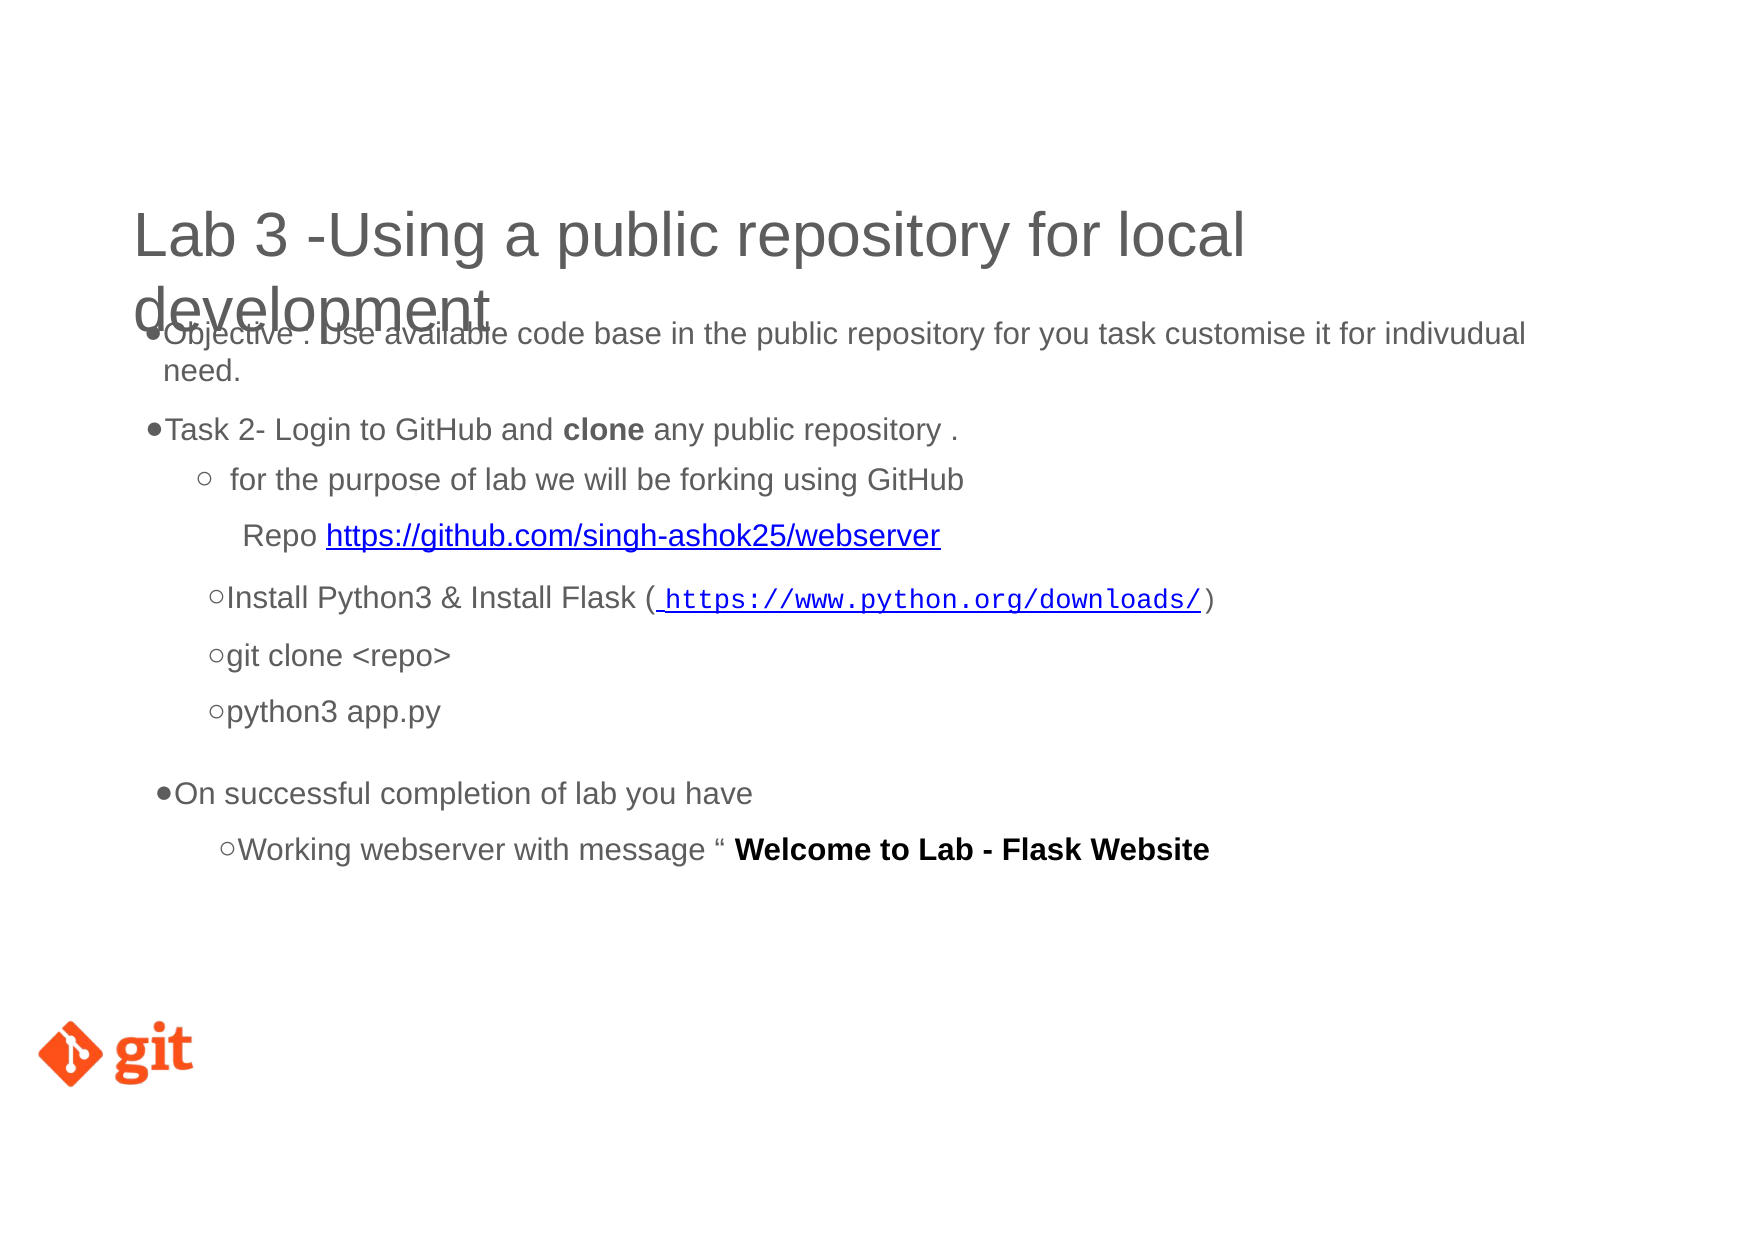

# Lab 3 -Using a public repository for local development
Objective : Use available code base in the public repository for you task customise it for indivudual need.
Task 2- Login to GitHub and clone any public repository .
for the purpose of lab we will be forking using GitHub
Repo https://github.com/singh-ashok25/webserver
Install Python3 & Install Flask ( https://www.python.org/downloads/)
git clone <repo>
python3 app.py

On successful completion of lab you have
Working webserver with message “ Welcome to Lab - Flask Website